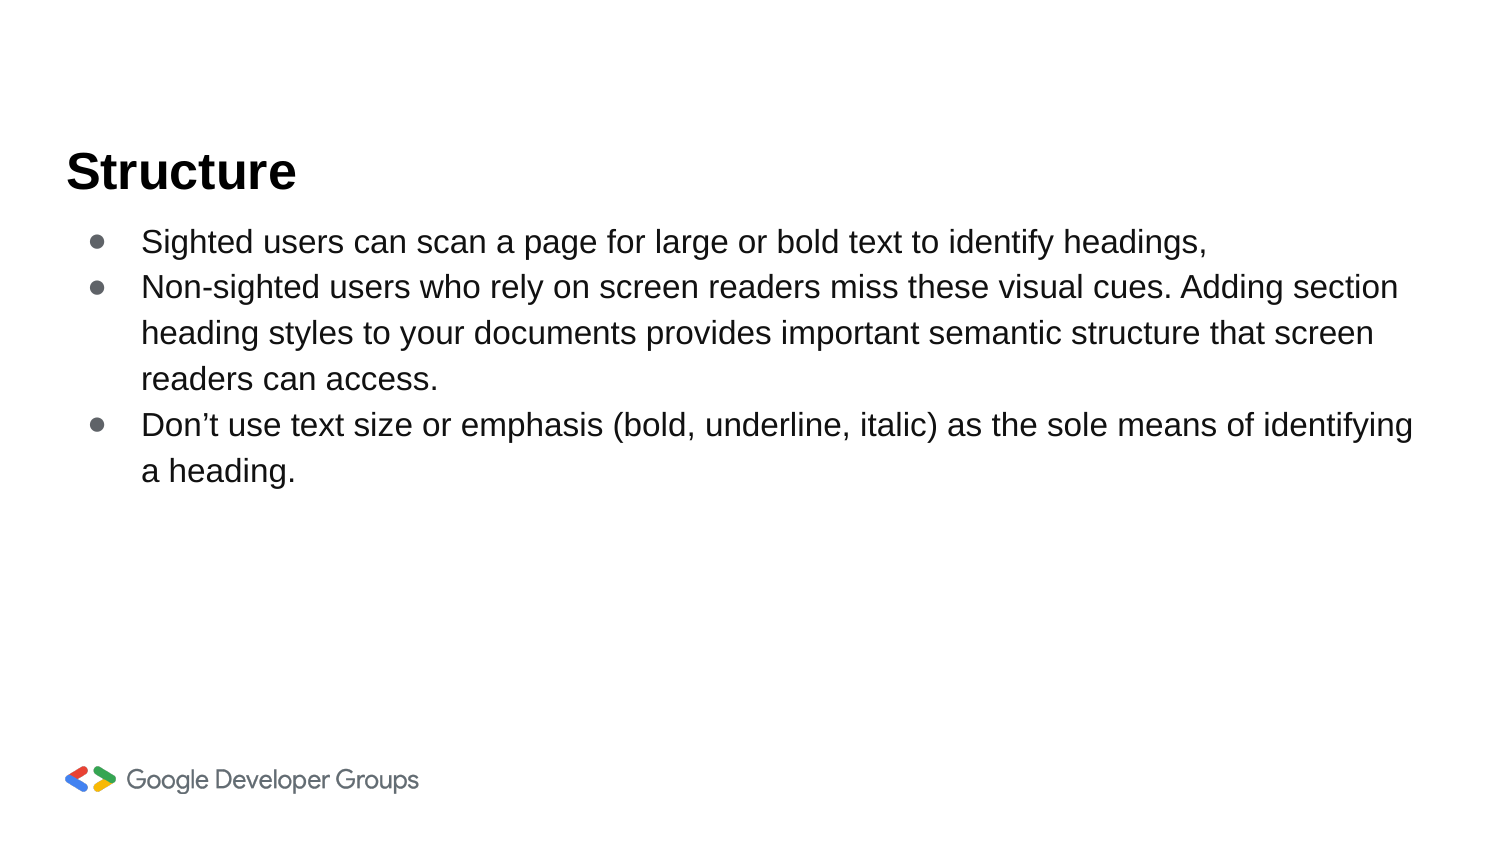

# Structure
Sighted users can scan a page for large or bold text to identify headings,
Non-sighted users who rely on screen readers miss these visual cues. Adding section heading styles to your documents provides important semantic structure that screen readers can access.
Don’t use text size or emphasis (bold, underline, italic) as the sole means of identifying a heading.